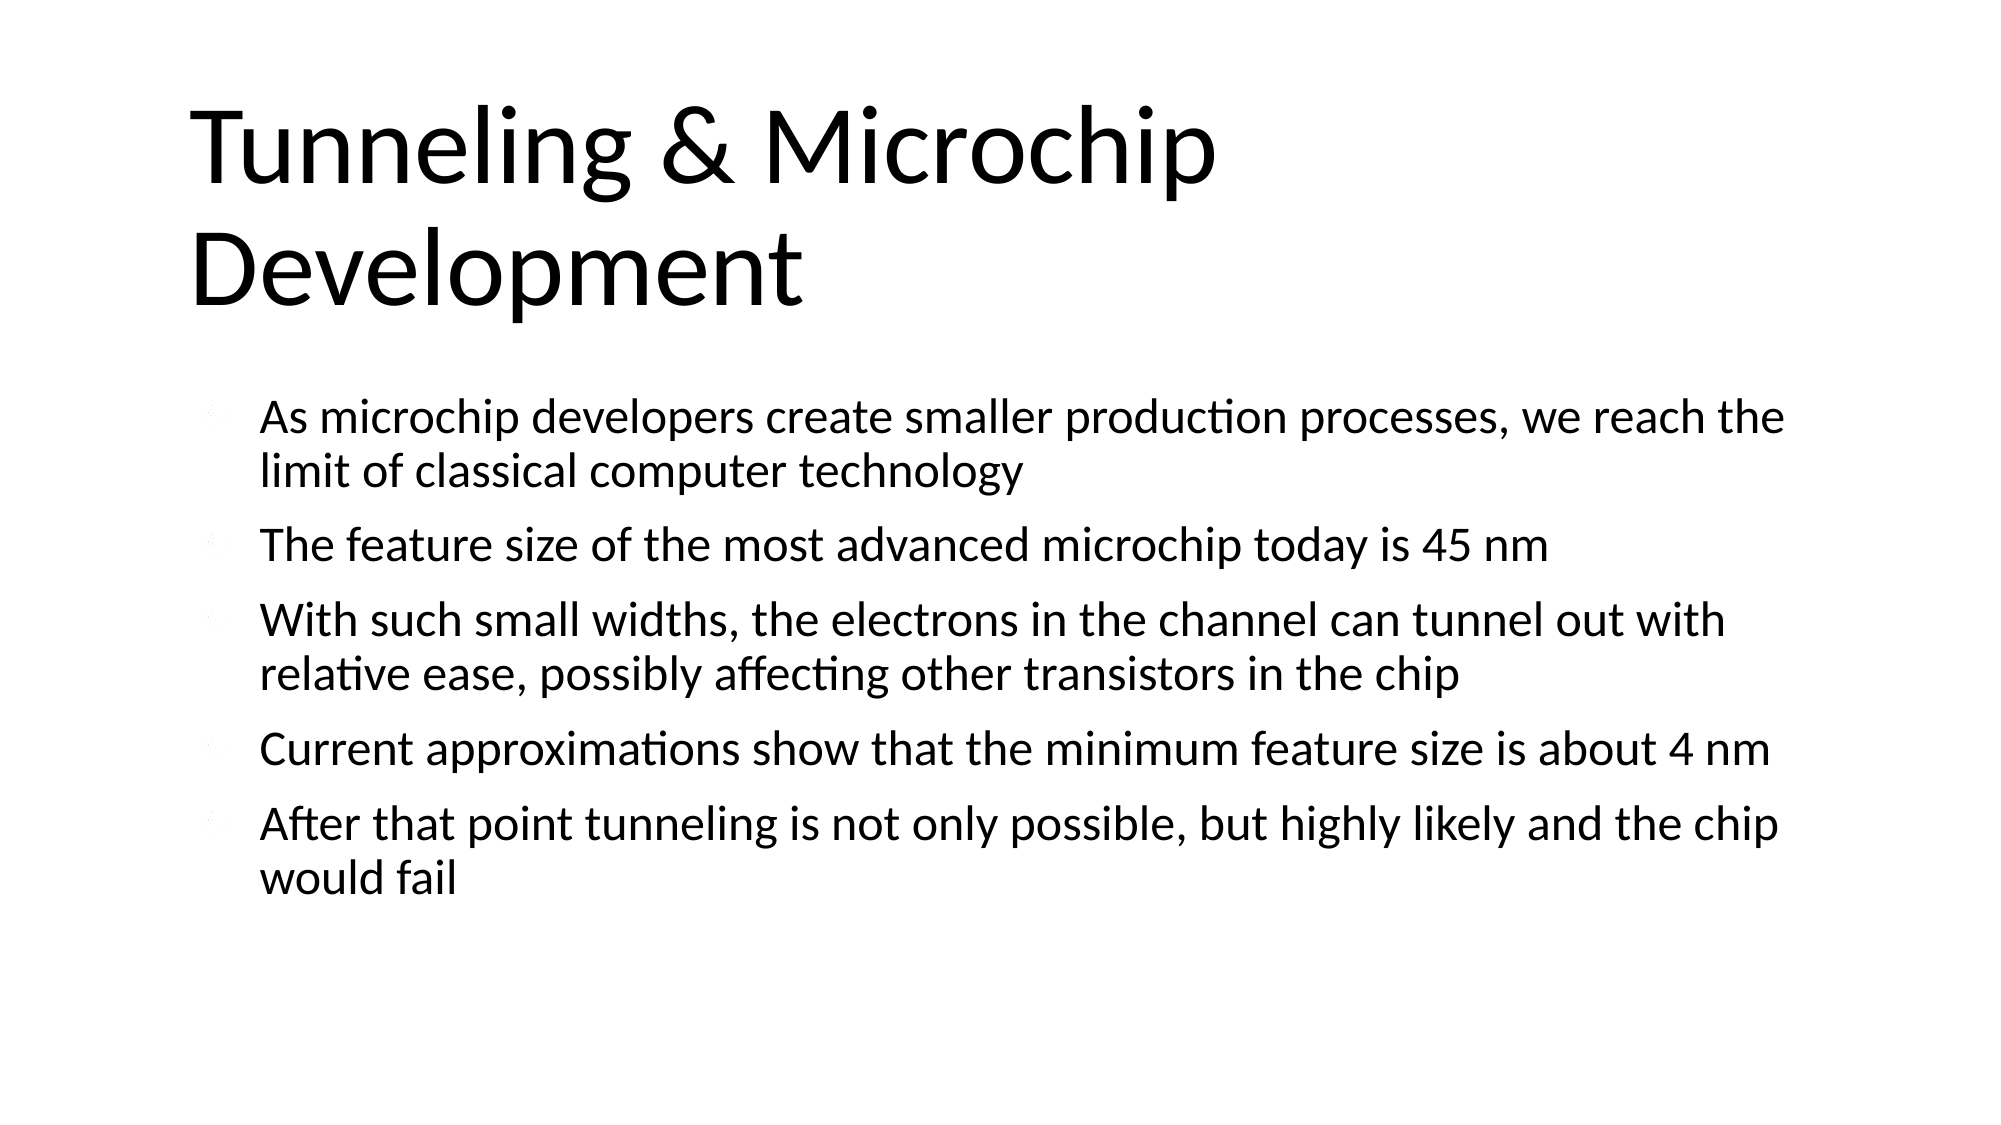

# Tunneling & Microchip Development
As microchip developers create smaller production processes, we reach the limit of classical computer technology
The feature size of the most advanced microchip today is 45 nm
With such small widths, the electrons in the channel can tunnel out with relative ease, possibly affecting other transistors in the chip
Current approximations show that the minimum feature size is about 4 nm
After that point tunneling is not only possible, but highly likely and the chip would fail